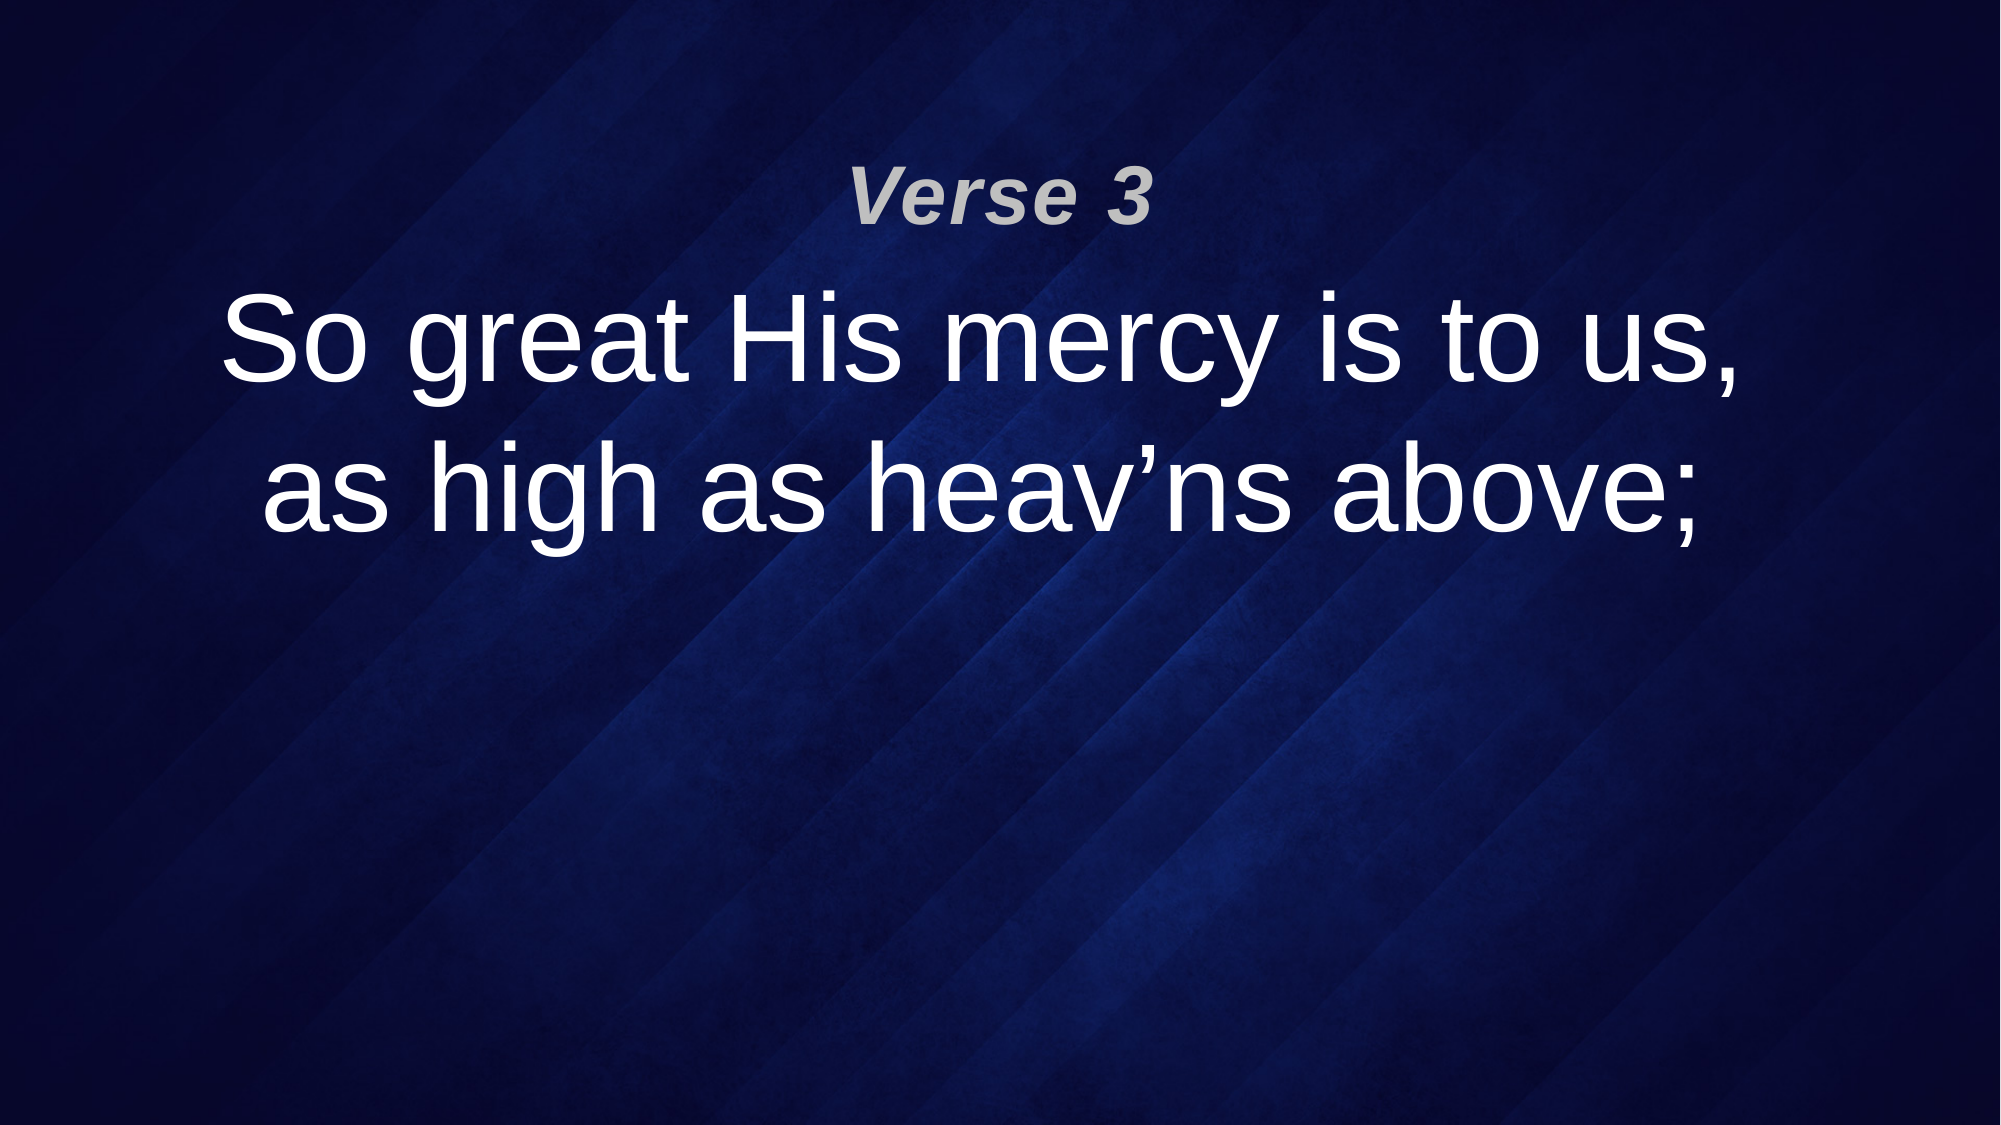

Verse 3
# So great His mercy is to us, as high as heav’ns above;